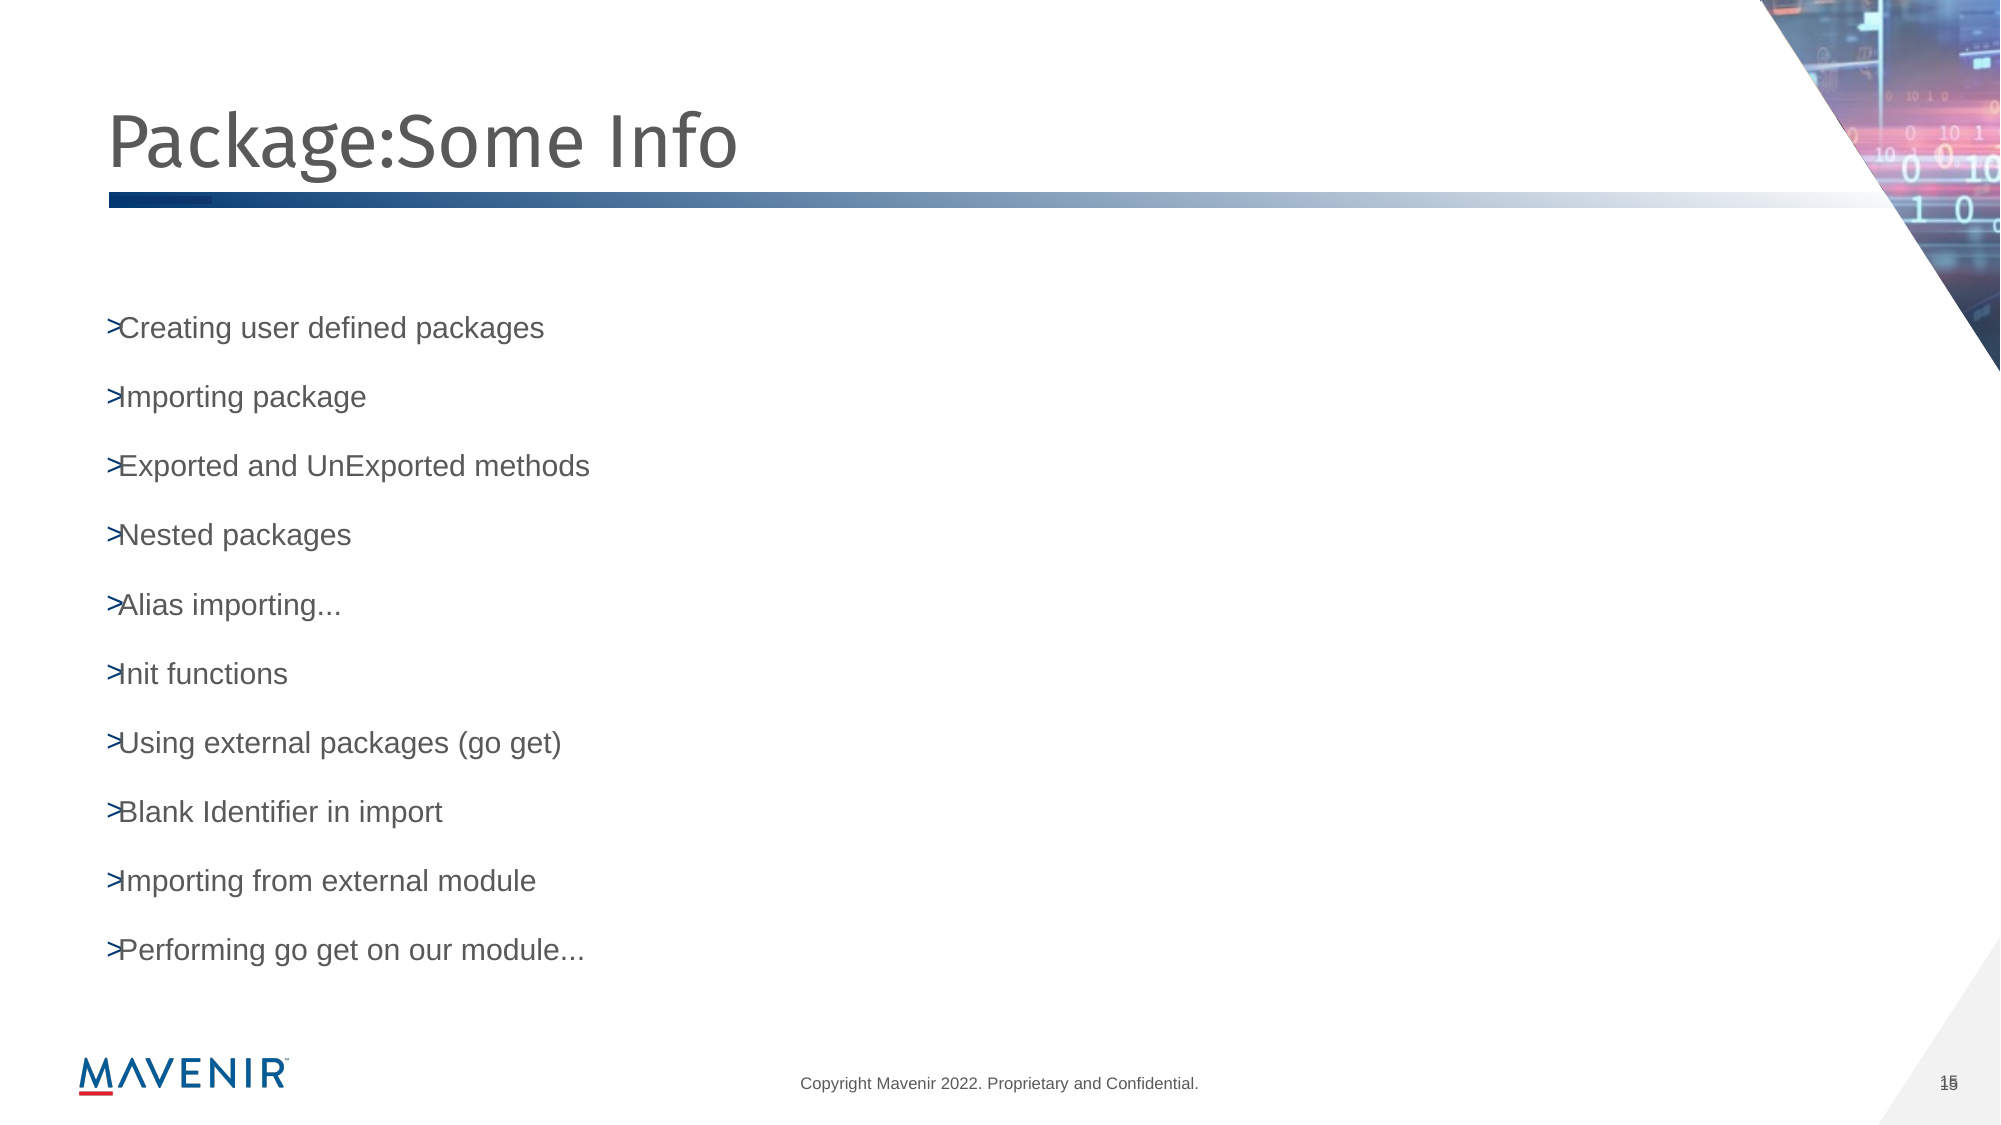

# Package:Some Info

Creating user defined packages
Importing package
Exported and UnExported methods
Nested packages
Alias importing...
Init functions
Using external packages (go get)
Blank Identifier in import
Importing from external module
Performing go get on our module...

15